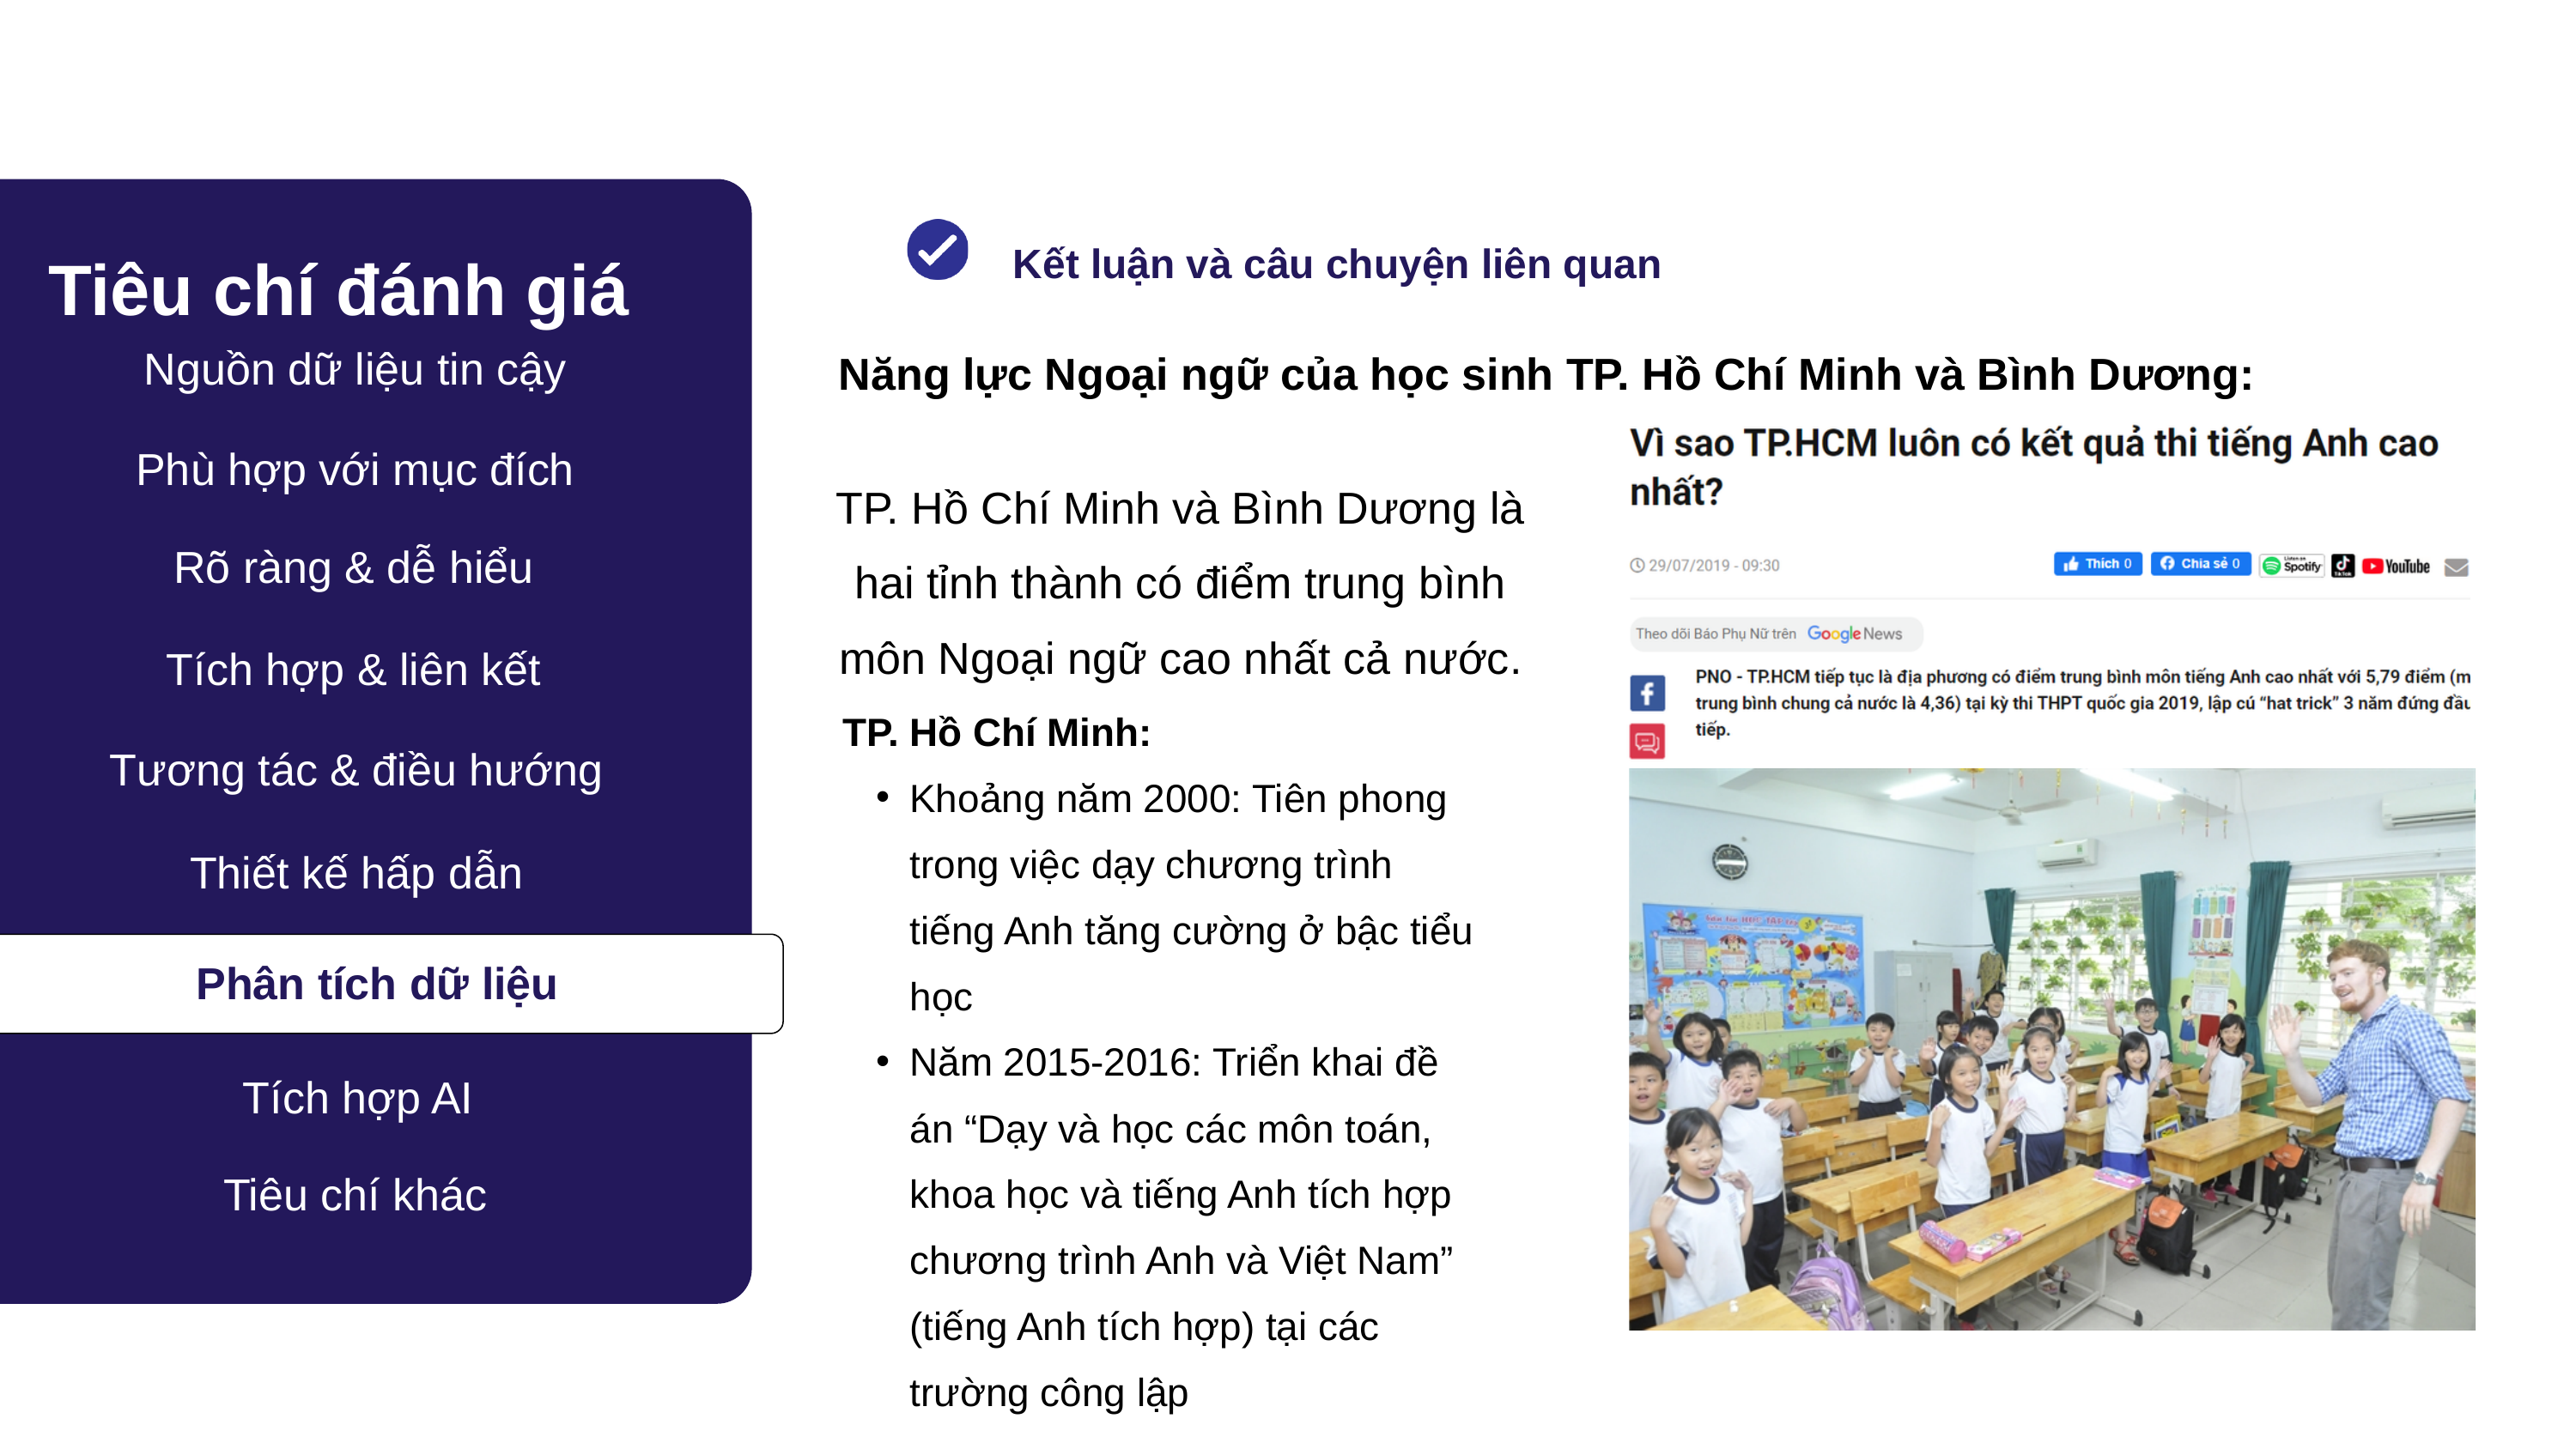

a
Tiêu chí đánh giá
Kết luận và câu chuyện liên quan

Nguồn dữ liệu tin cậy
Năng lực Ngoại ngữ của học sinh TP. Hồ Chí Minh và Bình Dương:

Phù hợp với mục đích

TP. Hồ Chí Minh và Bình Dương là hai tỉnh thành có điểm trung bình môn Ngoại ngữ cao nhất cả nước.

Rõ ràng & dễ hiểu

Tích hợp & liên kết
TP. Hồ Chí Minh:
Khoảng năm 2000: Tiên phong trong việc dạy chương trình tiếng Anh tăng cường ở bậc tiểu học
Năm 2015-2016: Triển khai đề án “Dạy và học các môn toán, khoa học và tiếng Anh tích hợp chương trình Anh và Việt Nam” (tiếng Anh tích hợp) tại các trường công lập

Tương tác & điều hướng

Thiết kế hấp dẫn

Phân tích dữ liệu

Phân tích dữ liệu

Tích hợp AI

Tiêu chí khác